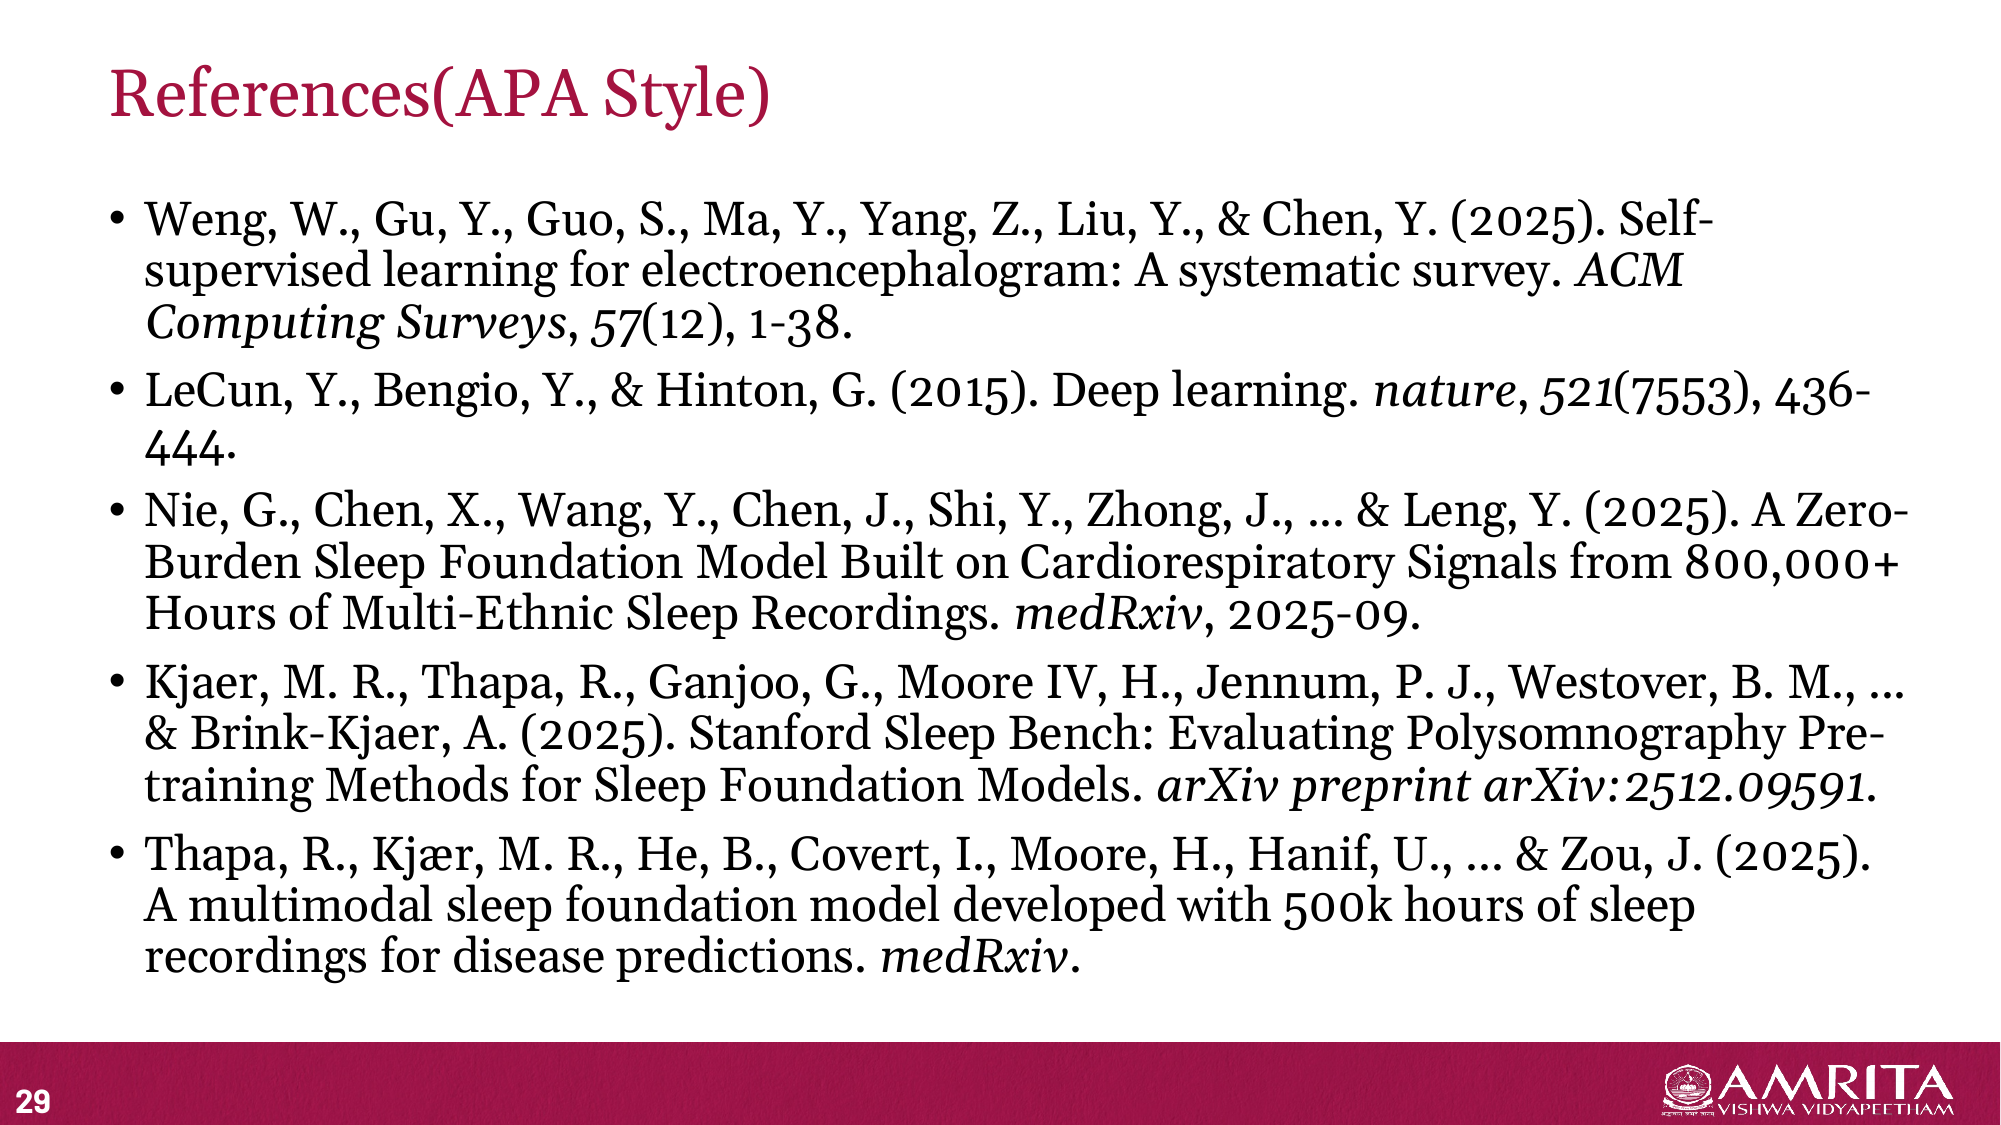

# References(APA Style)
Weng, W., Gu, Y., Guo, S., Ma, Y., Yang, Z., Liu, Y., & Chen, Y. (2025). Self-supervised learning for electroencephalogram: A systematic survey. ACM Computing Surveys, 57(12), 1-38.
LeCun, Y., Bengio, Y., & Hinton, G. (2015). Deep learning. nature, 521(7553), 436-444.
Nie, G., Chen, X., Wang, Y., Chen, J., Shi, Y., Zhong, J., ... & Leng, Y. (2025). A Zero-Burden Sleep Foundation Model Built on Cardiorespiratory Signals from 800,000+ Hours of Multi-Ethnic Sleep Recordings. medRxiv, 2025-09.
Kjaer, M. R., Thapa, R., Ganjoo, G., Moore IV, H., Jennum, P. J., Westover, B. M., ... & Brink-Kjaer, A. (2025). Stanford Sleep Bench: Evaluating Polysomnography Pre-training Methods for Sleep Foundation Models. arXiv preprint arXiv:2512.09591.
Thapa, R., Kjær, M. R., He, B., Covert, I., Moore, H., Hanif, U., ... & Zou, J. (2025). A multimodal sleep foundation model developed with 500k hours of sleep recordings for disease predictions. medRxiv.
29